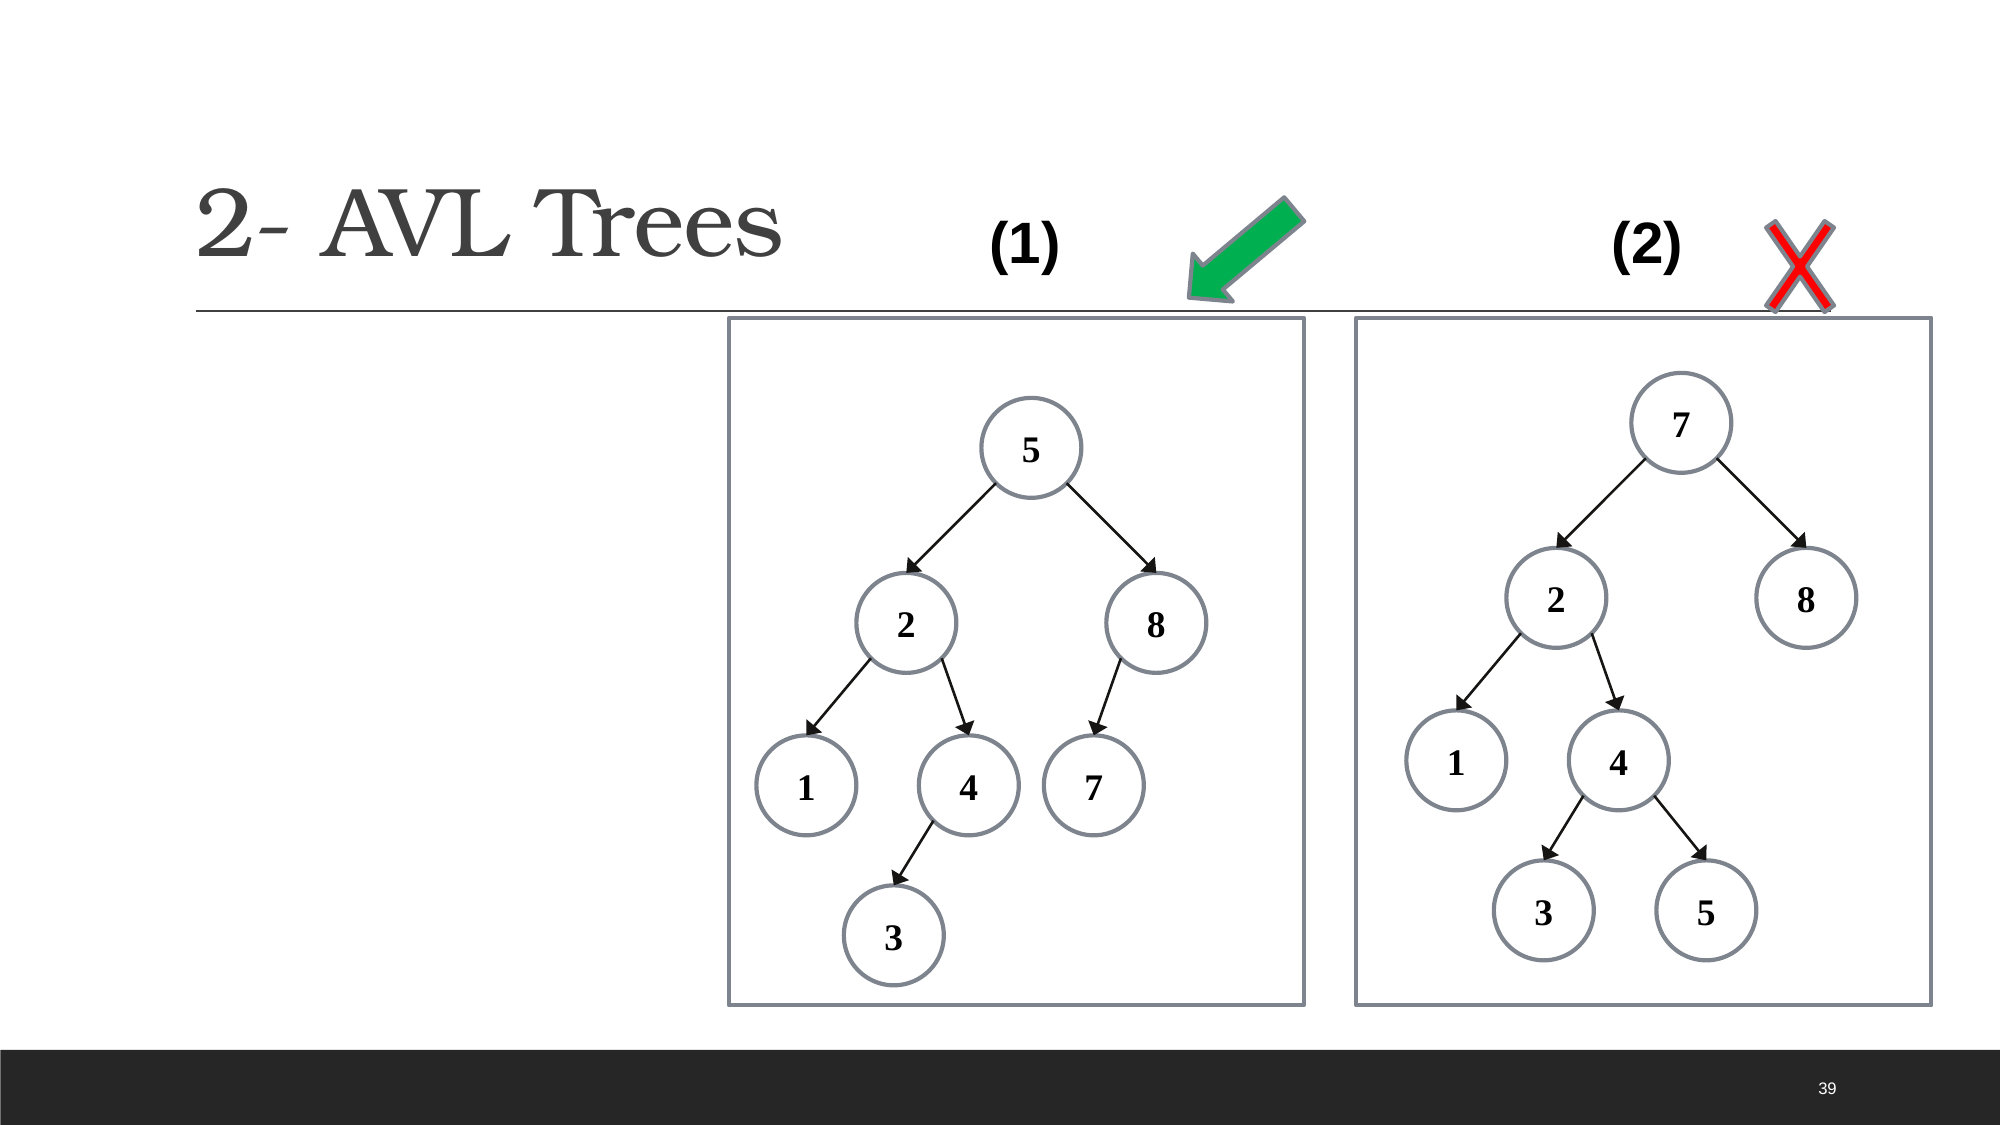

# 2- AVL Trees

(1)
(2)

7
5
2
8
2
8
1
4
1
4
7
3
5
3
39